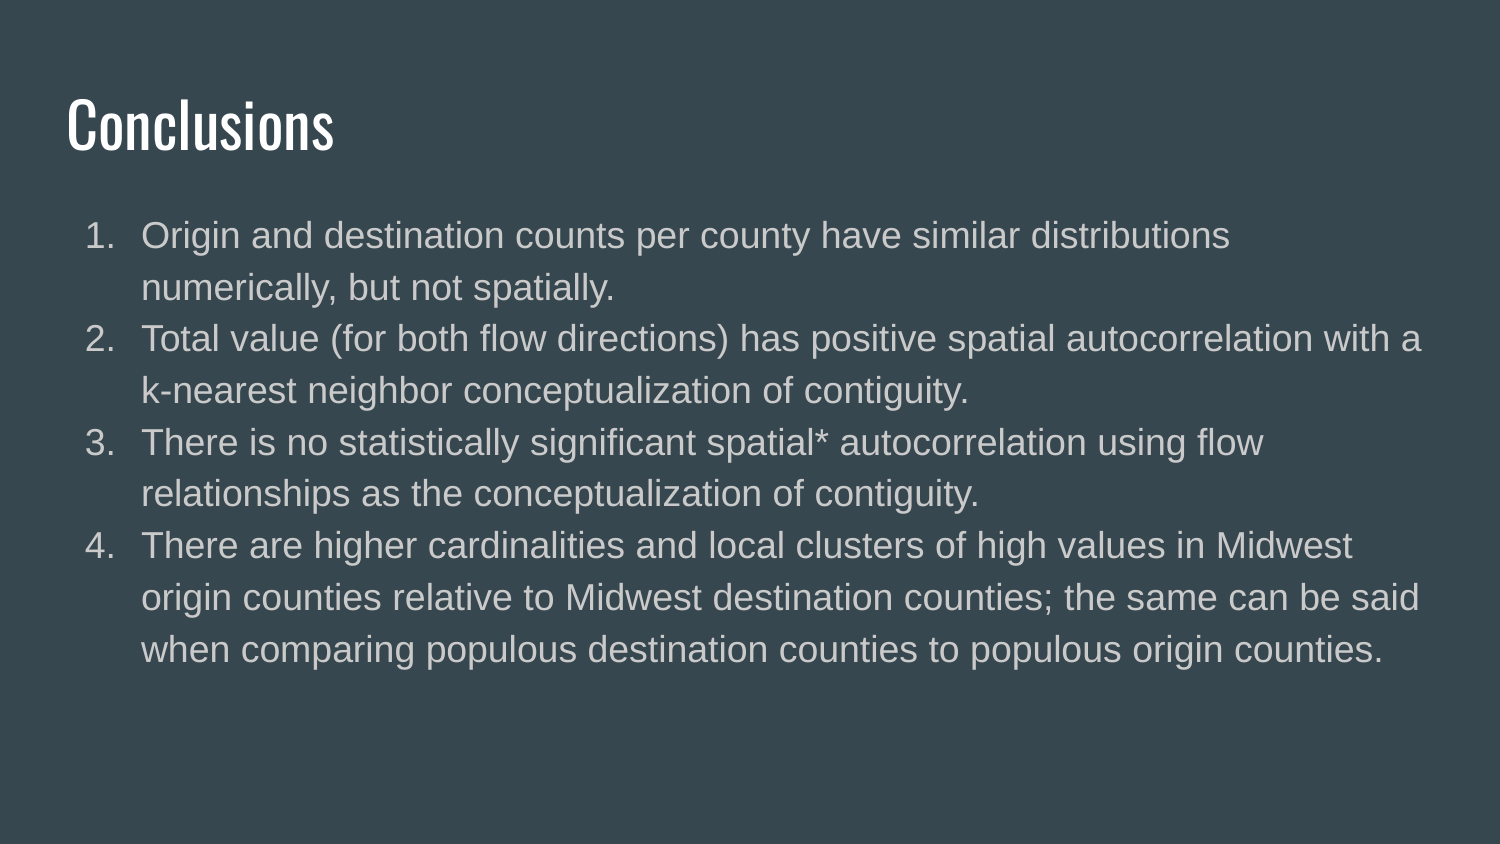

# Conclusions
Origin and destination counts per county have similar distributions numerically, but not spatially.
Total value (for both flow directions) has positive spatial autocorrelation with a k-nearest neighbor conceptualization of contiguity.
There is no statistically significant spatial* autocorrelation using flow relationships as the conceptualization of contiguity.
There are higher cardinalities and local clusters of high values in Midwest origin counties relative to Midwest destination counties; the same can be said when comparing populous destination counties to populous origin counties.